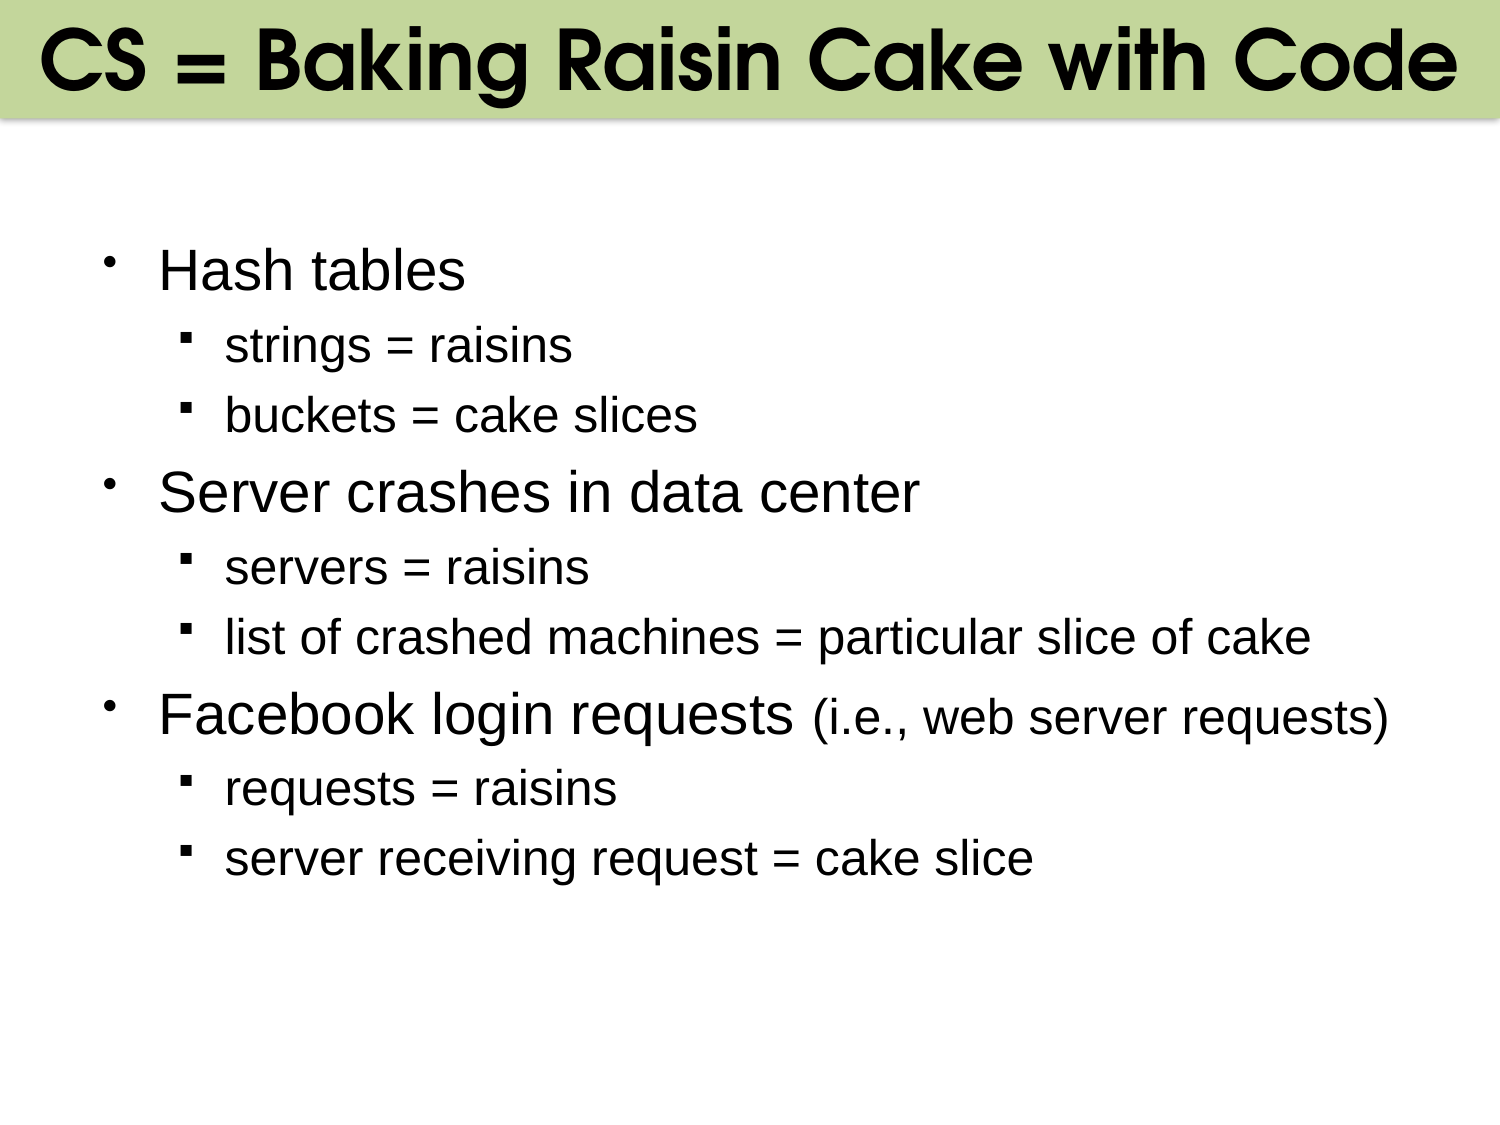

CS = Baking Raisin Cake with Code
#
Hash tables
strings = raisins
buckets = cake slices
Server crashes in data center
servers = raisins
list of crashed machines = particular slice of cake
Facebook login requests (i.e., web server requests)
requests = raisins
server receiving request = cake slice